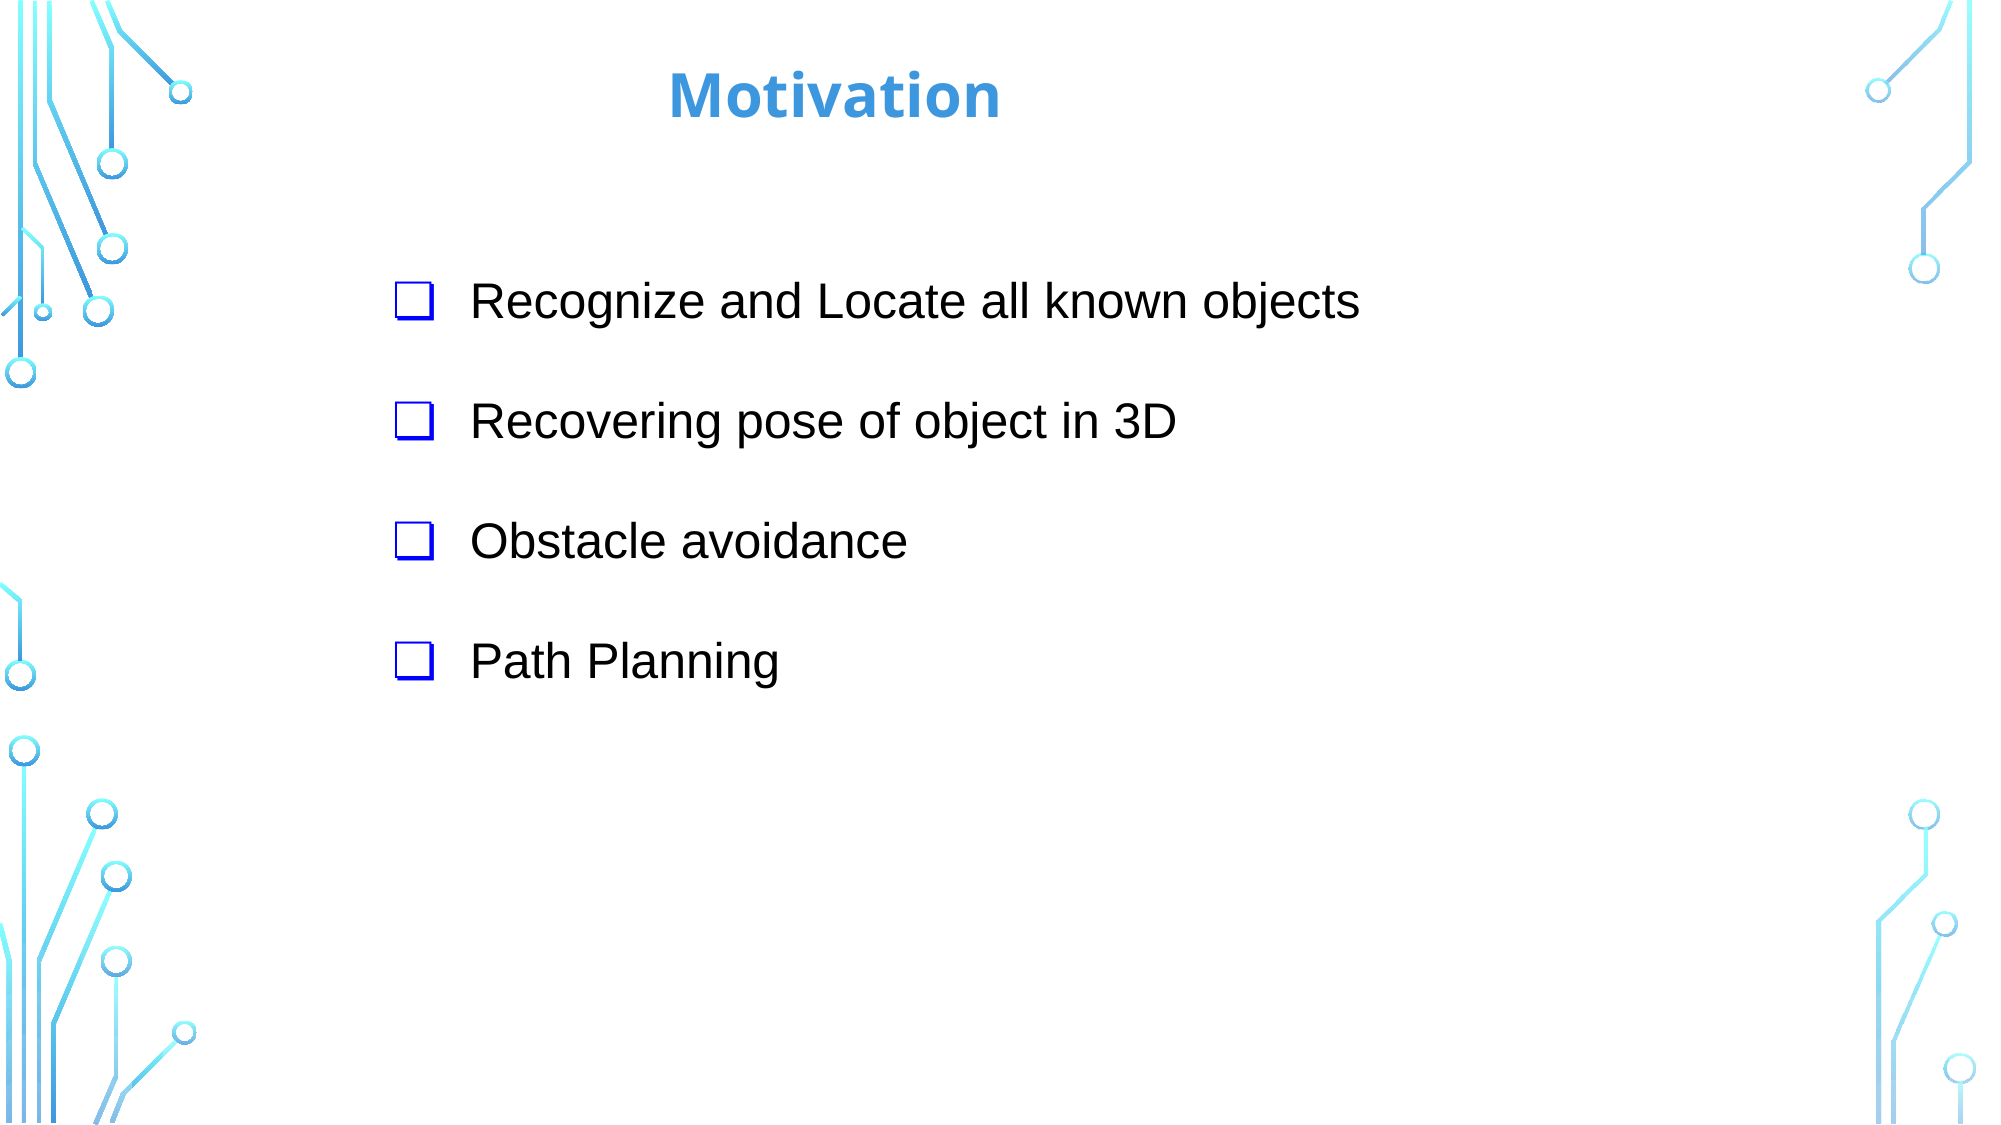

Motivation
Recognize and Locate all known objects
Recovering pose of object in 3D
Obstacle avoidance
Path Planning